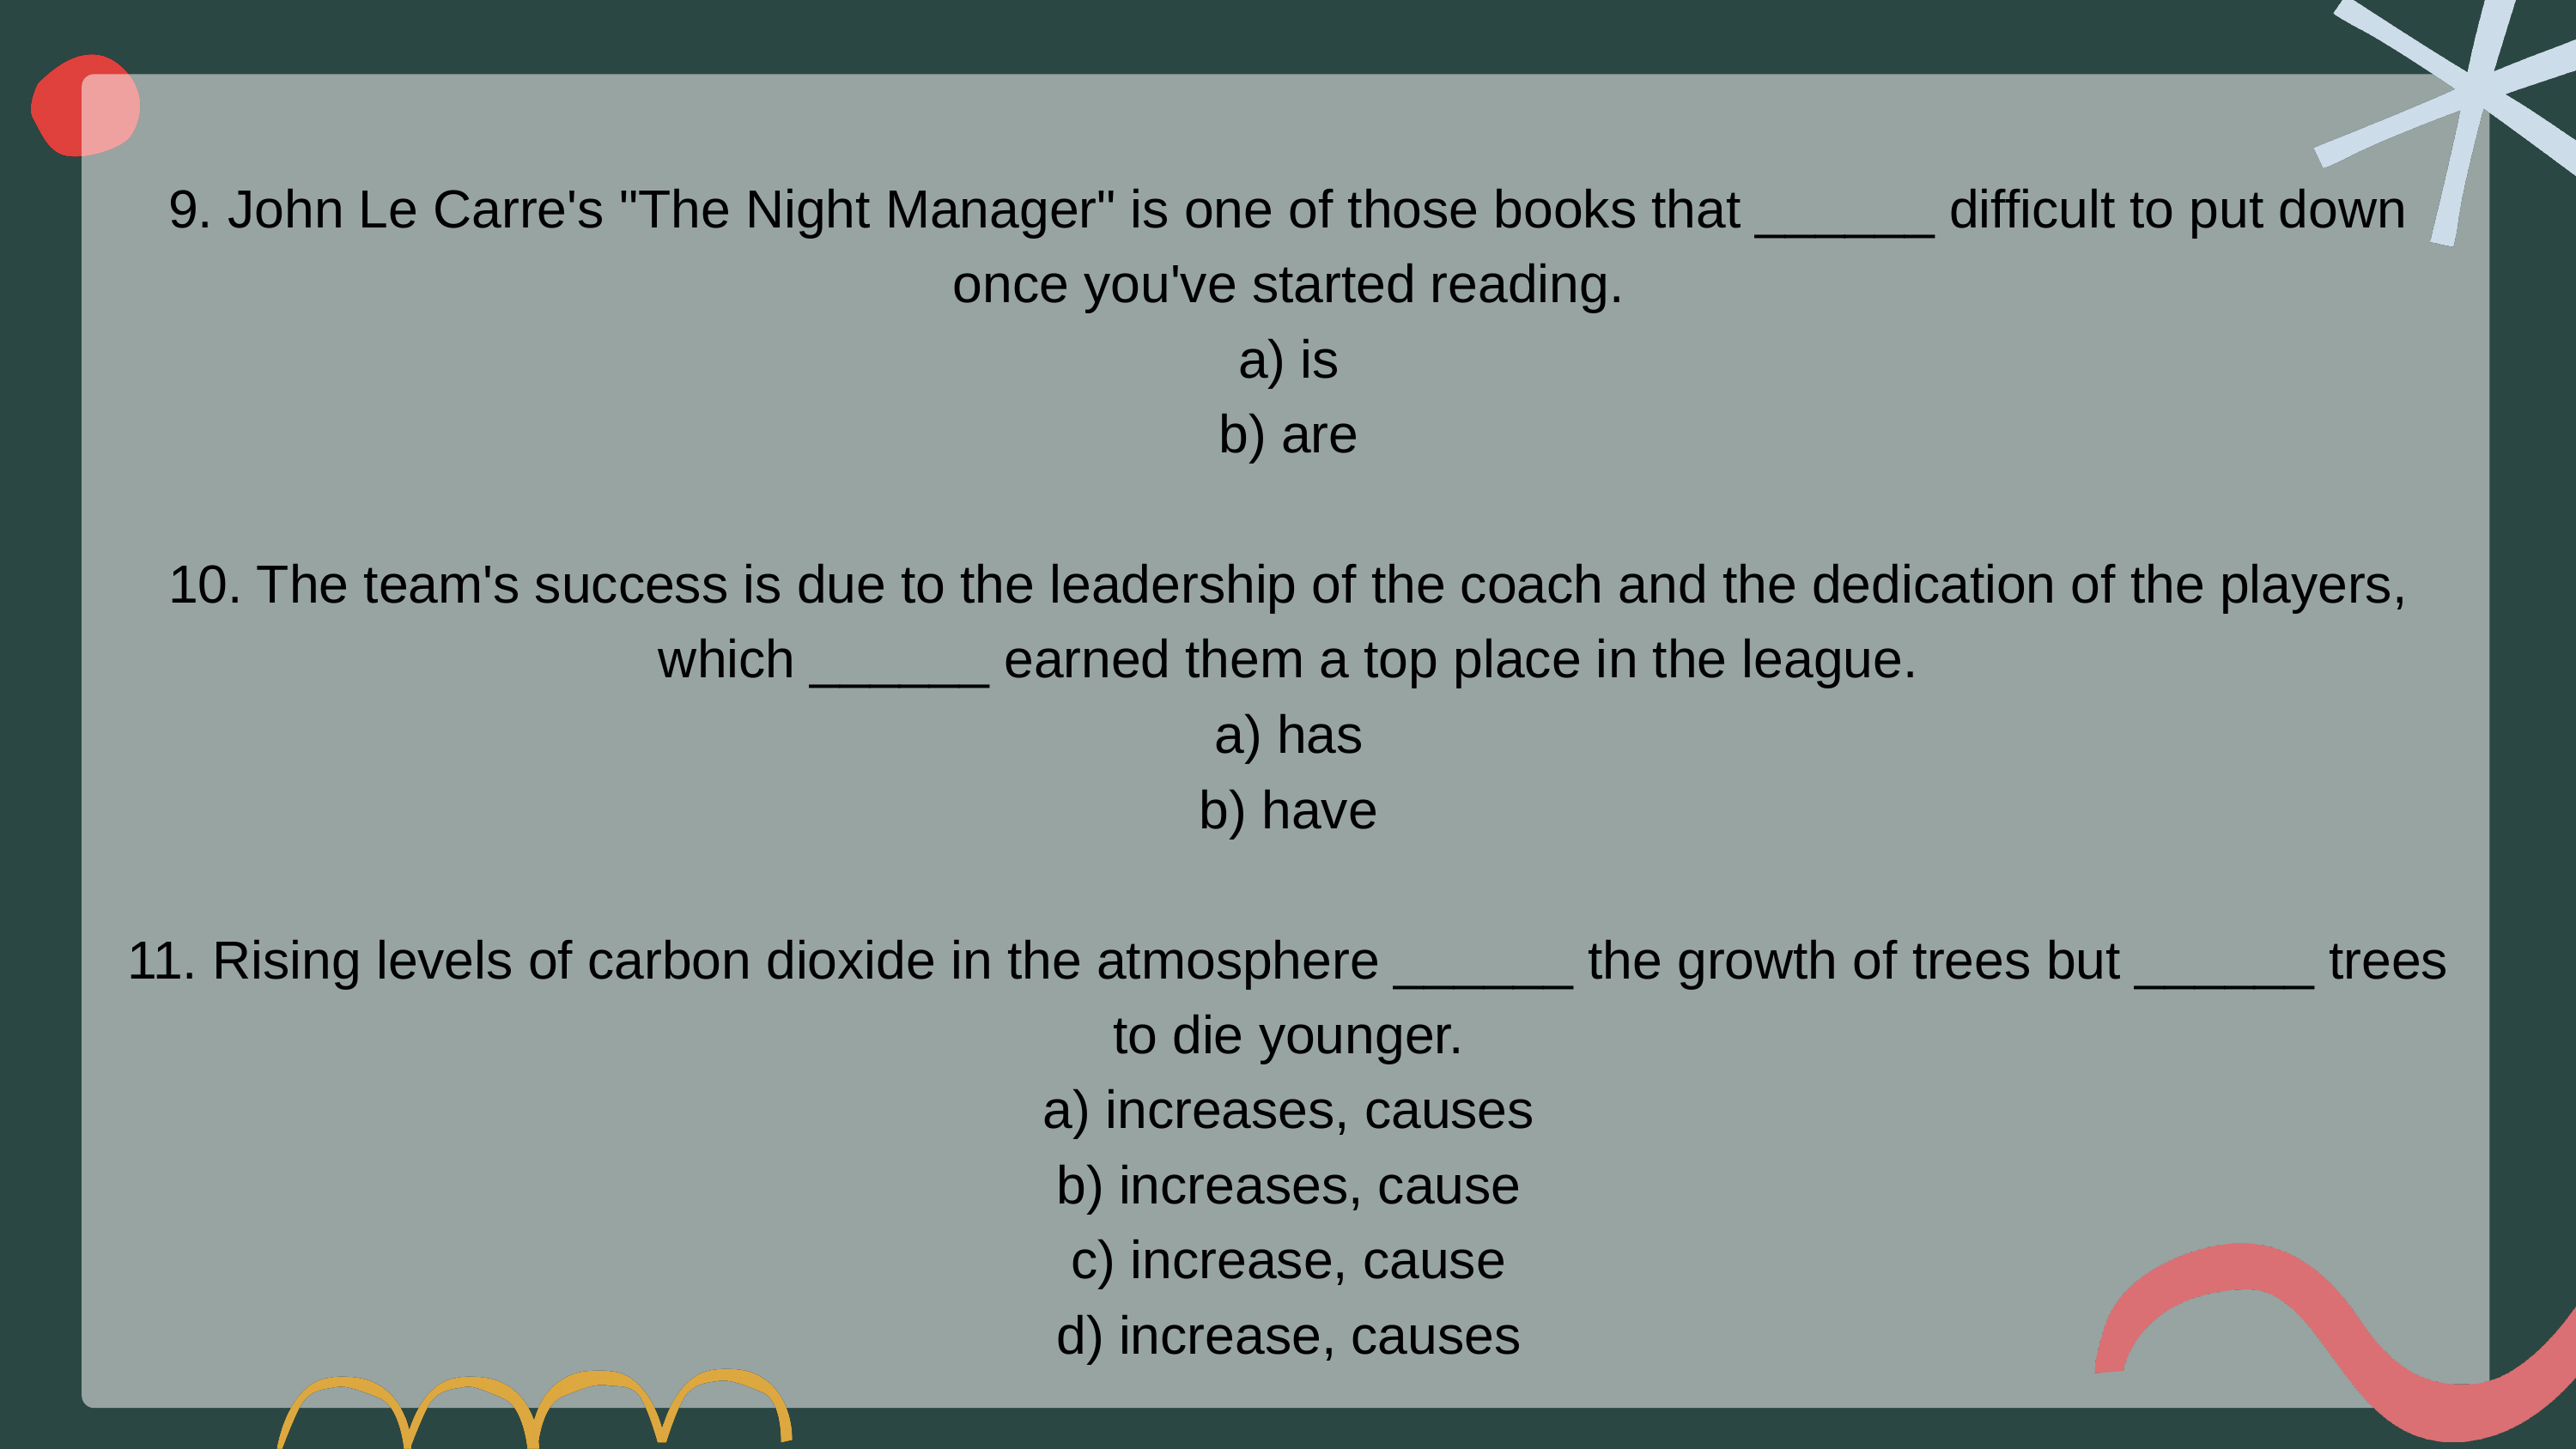

9. John Le Carre's "The Night Manager" is one of those books that ______ difficult to put down once you've started reading.
a) is
b) are

10. The team's success is due to the leadership of the coach and the dedication of the players, which ______ earned them a top place in the league.
a) has
b) have

11. Rising levels of carbon dioxide in the atmosphere ______ the growth of trees but ______ trees to die younger.
a) increases, causes
b) increases, cause
c) increase, cause
d) increase, causes